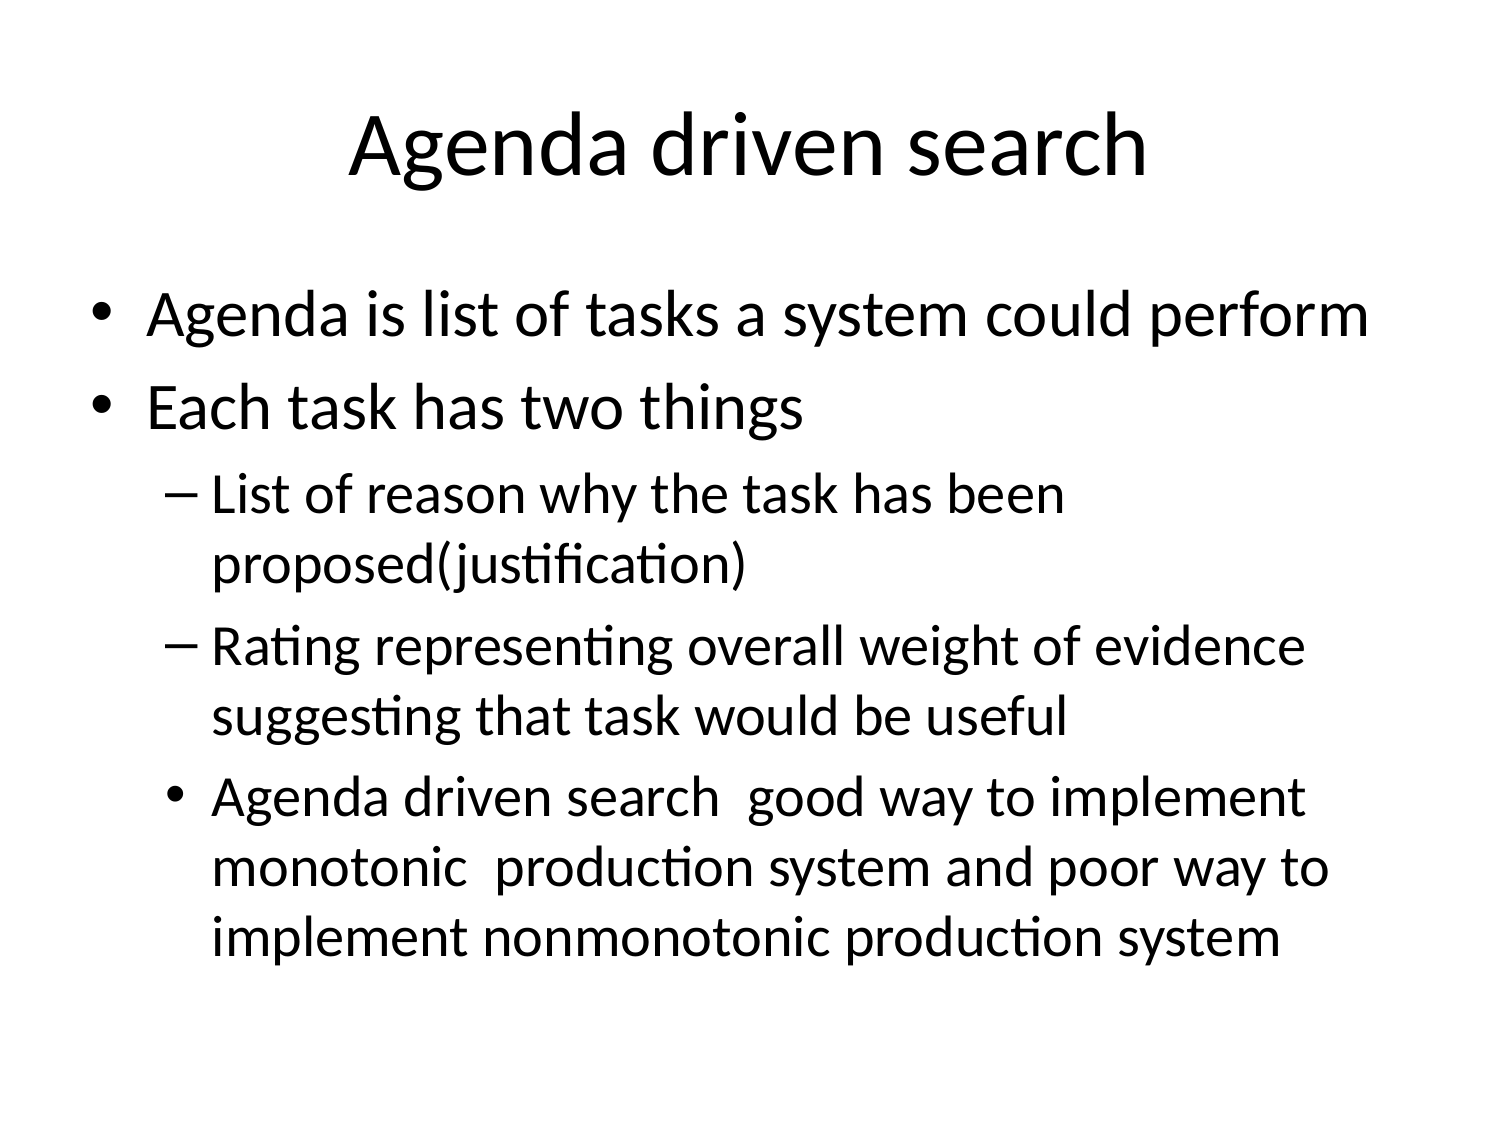

# Agenda driven search
Agenda is list of tasks a system could perform
Each task has two things
List of reason why the task has been proposed(justification)
Rating representing overall weight of evidence suggesting that task would be useful
Agenda driven search  good way to implement  monotonic  production system and poor way to implement nonmonotonic production system